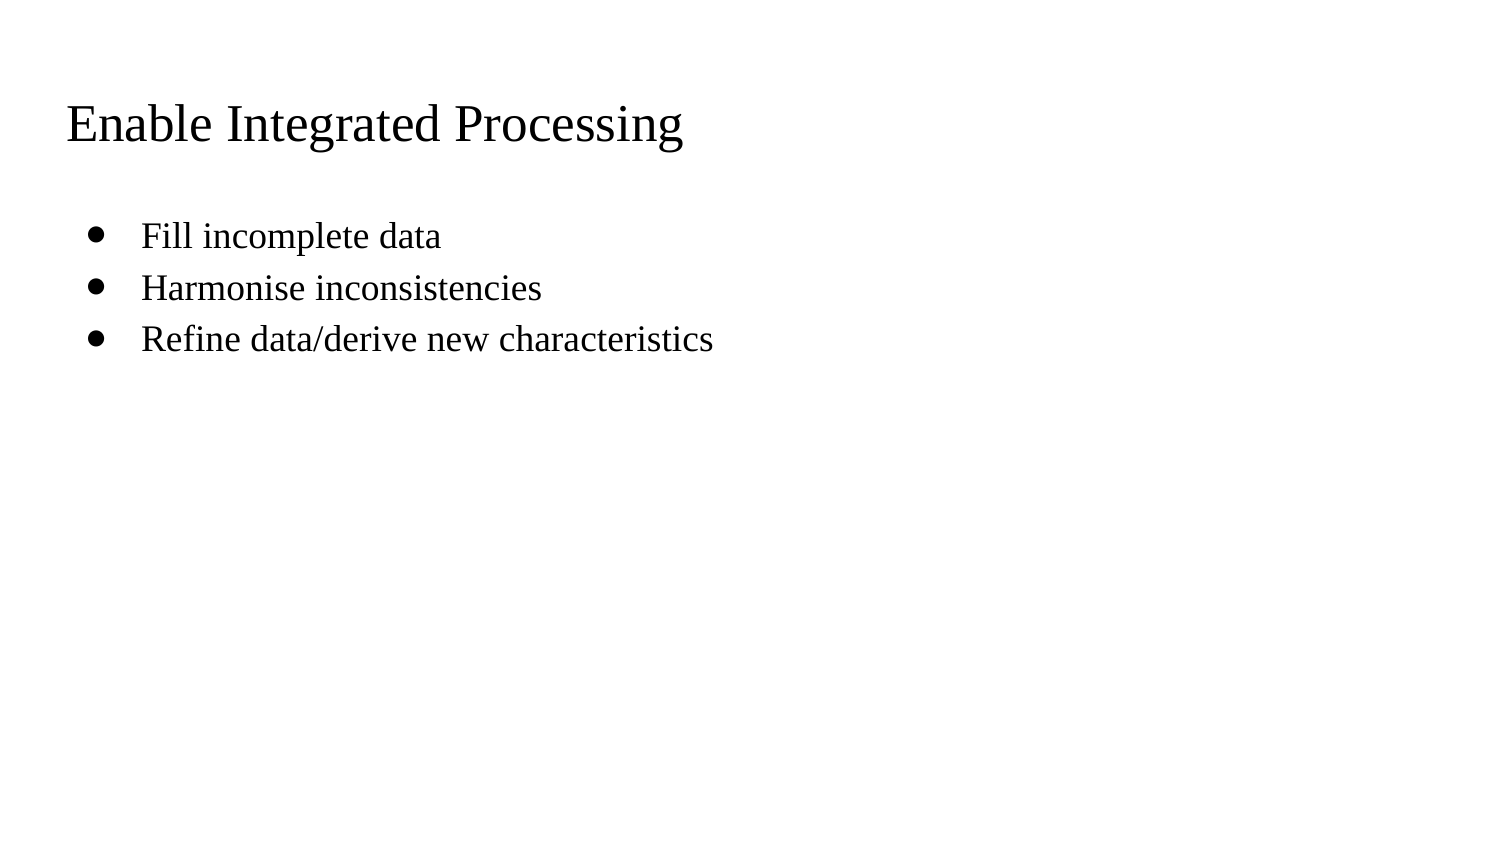

# Enable Integrated Processing
Fill incomplete data
Harmonise inconsistencies
Refine data/derive new characteristics